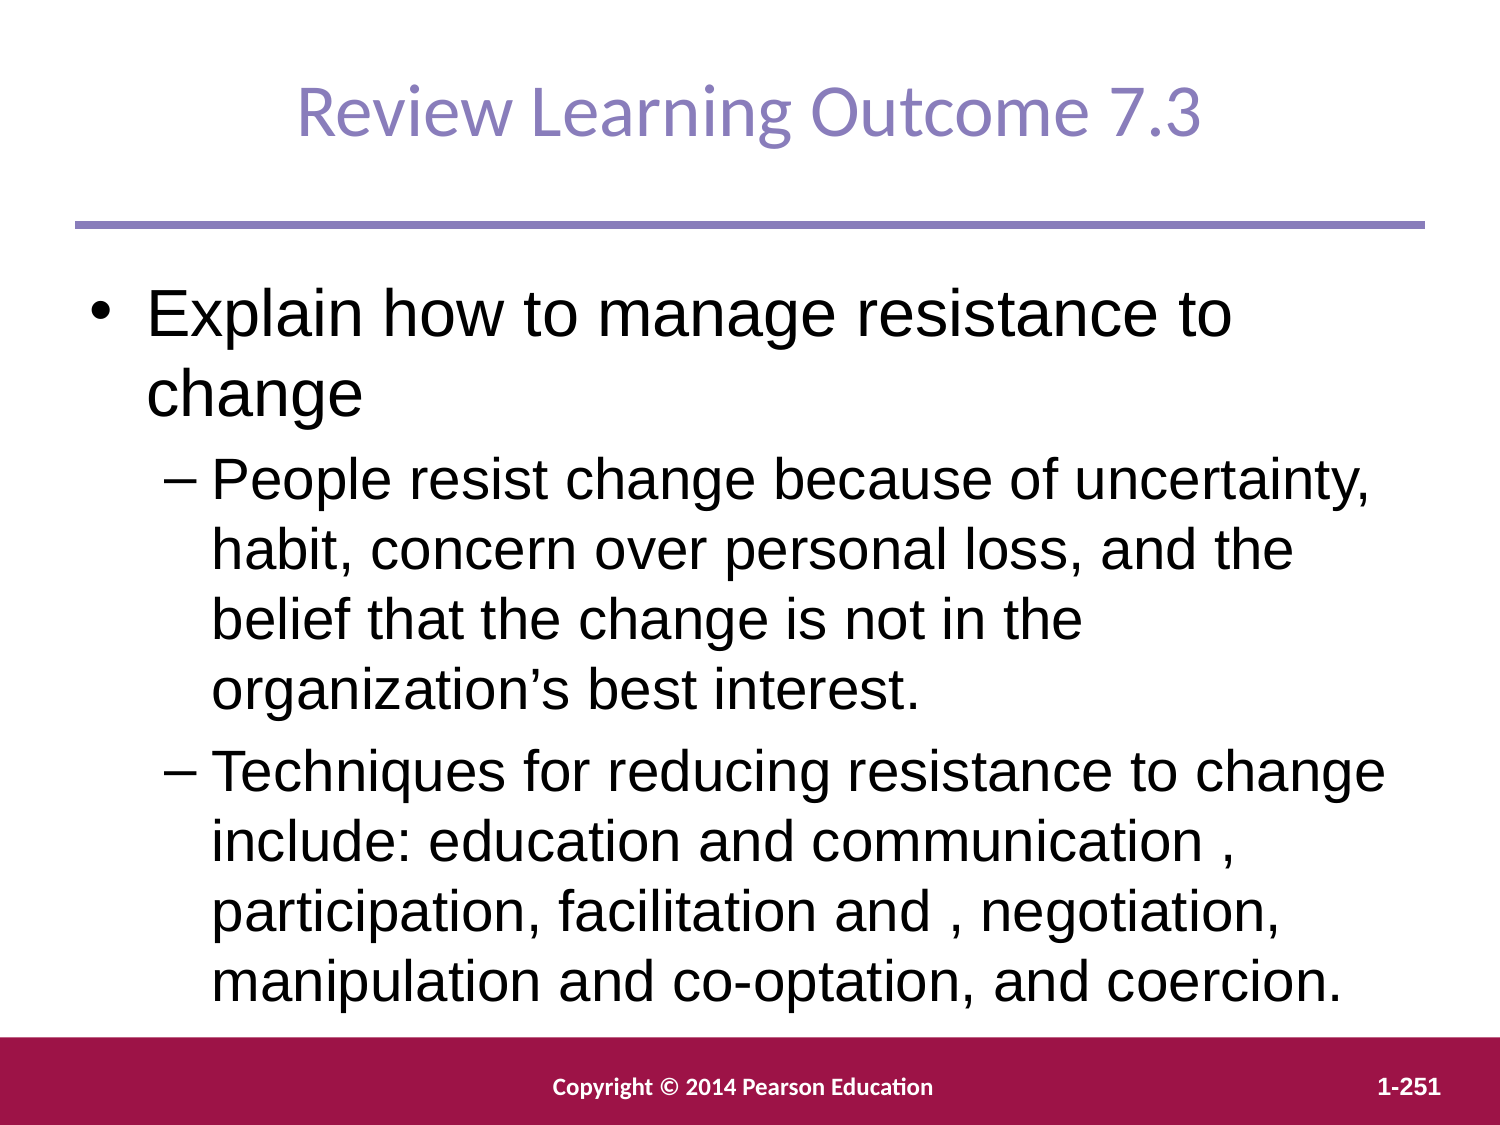

Review Learning Outcome 7.3
Explain how to manage resistance to change
People resist change because of uncertainty, habit, concern over personal loss, and the belief that the change is not in the  organization’s best interest.
Techniques for reducing resistance to change include: education and communication , participation, facilitation and , negotiation, manipulation and co-optation, and coercion.